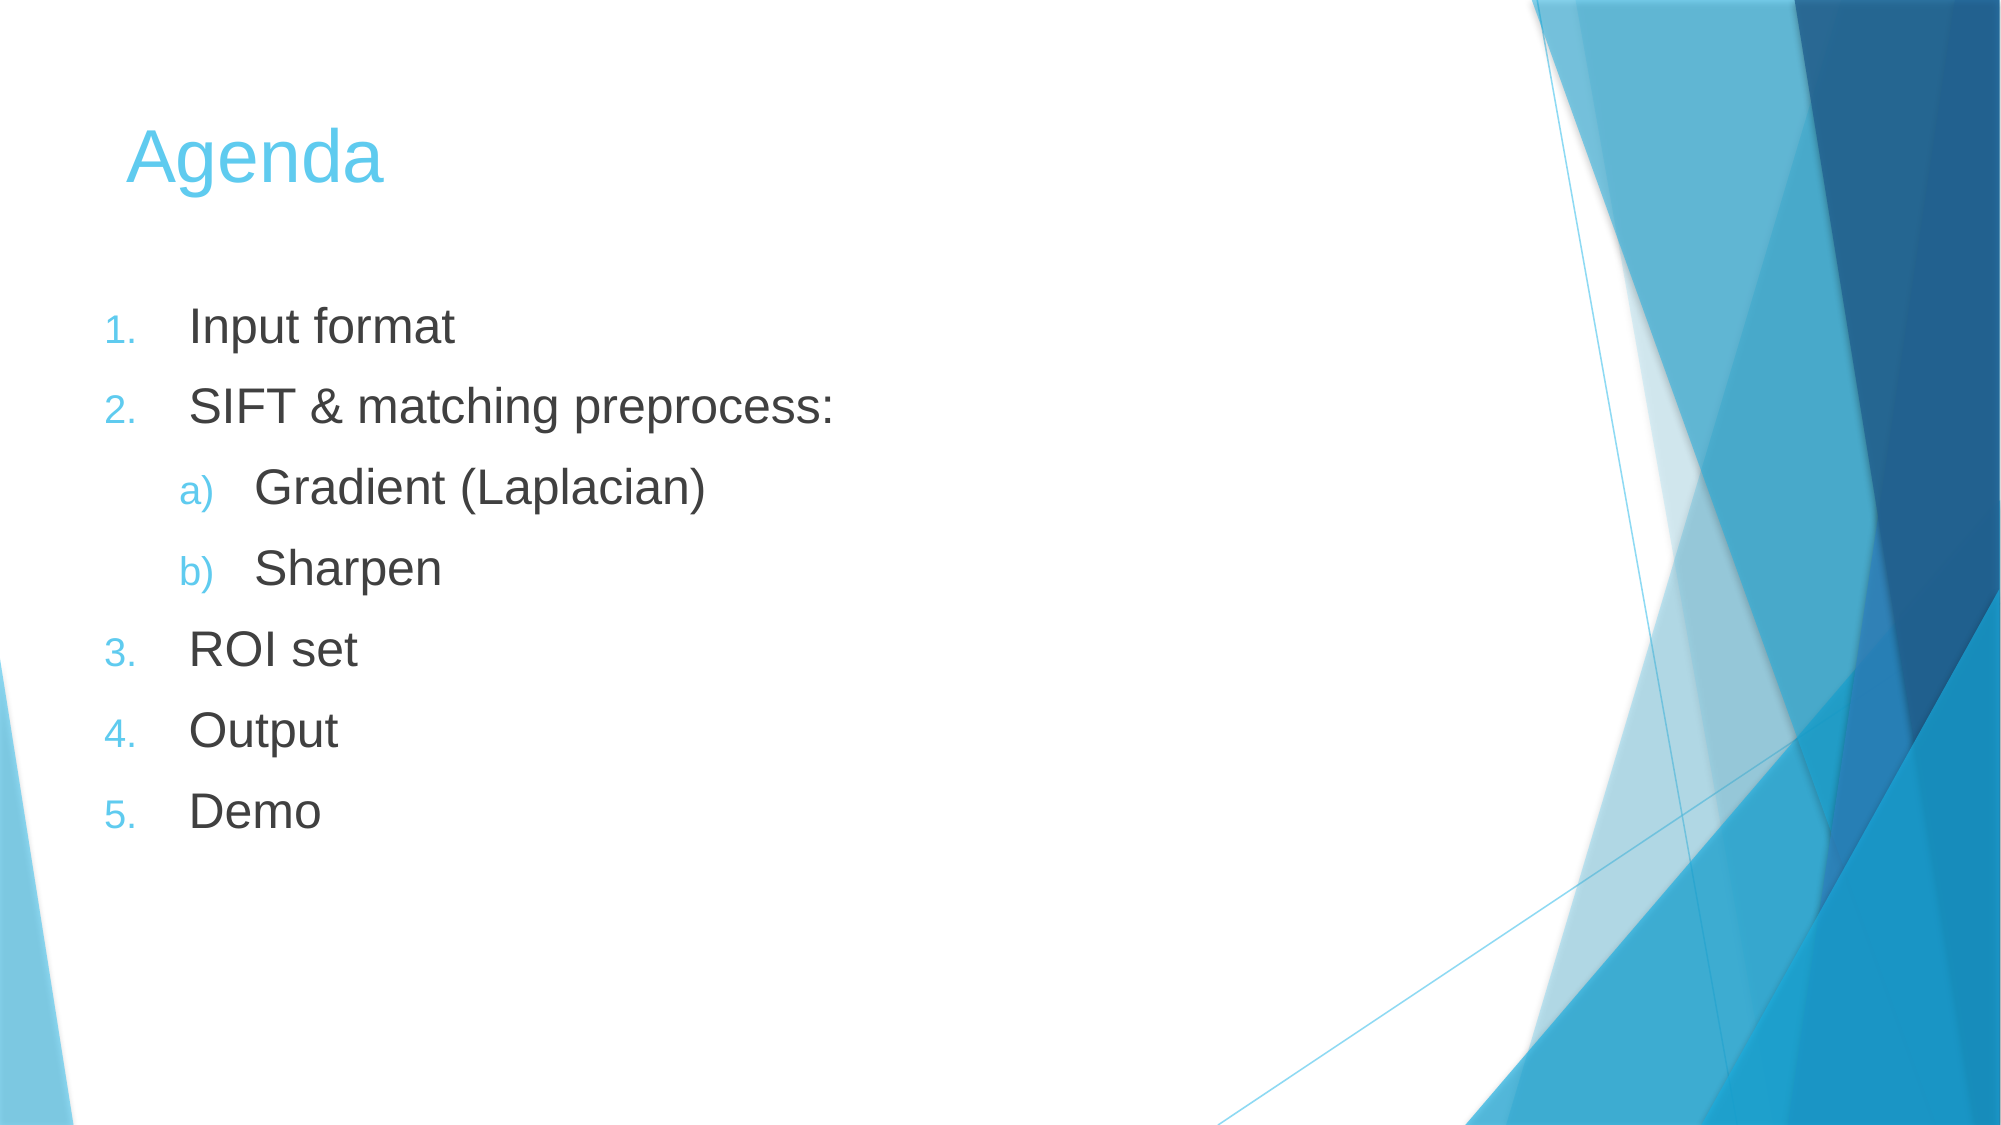

# Agenda
Input format
SIFT & matching preprocess:
Gradient (Laplacian)
Sharpen
ROI set
Output
Demo